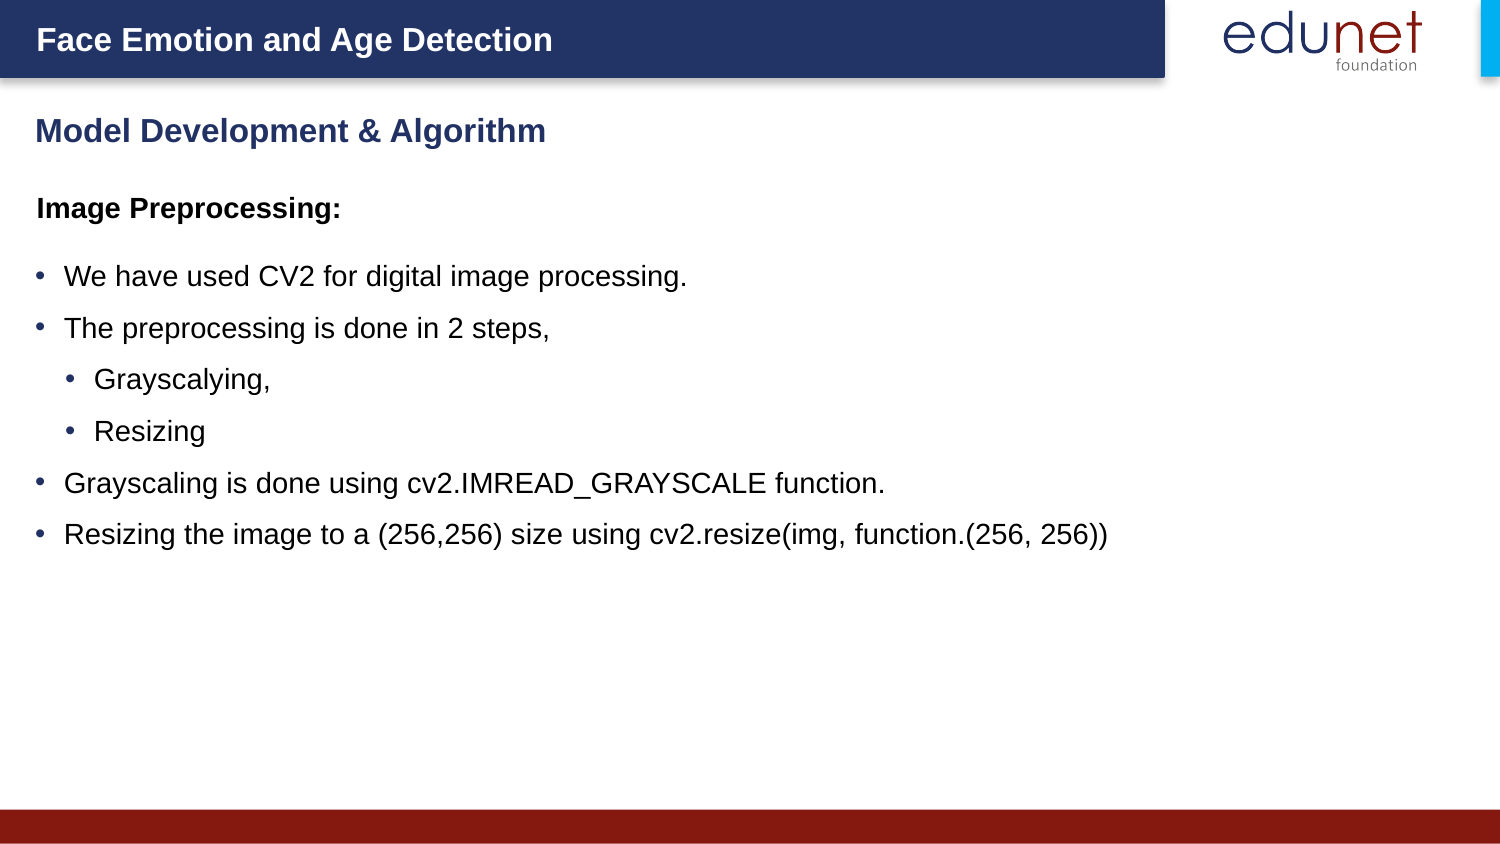

Model Development & Algorithm
Image Preprocessing:
We have used CV2 for digital image processing.
The preprocessing is done in 2 steps,
Grayscalying,
Resizing
Grayscaling is done using cv2.IMREAD_GRAYSCALE function.
Resizing the image to a (256,256) size using cv2.resize(img, function.(256, 256))